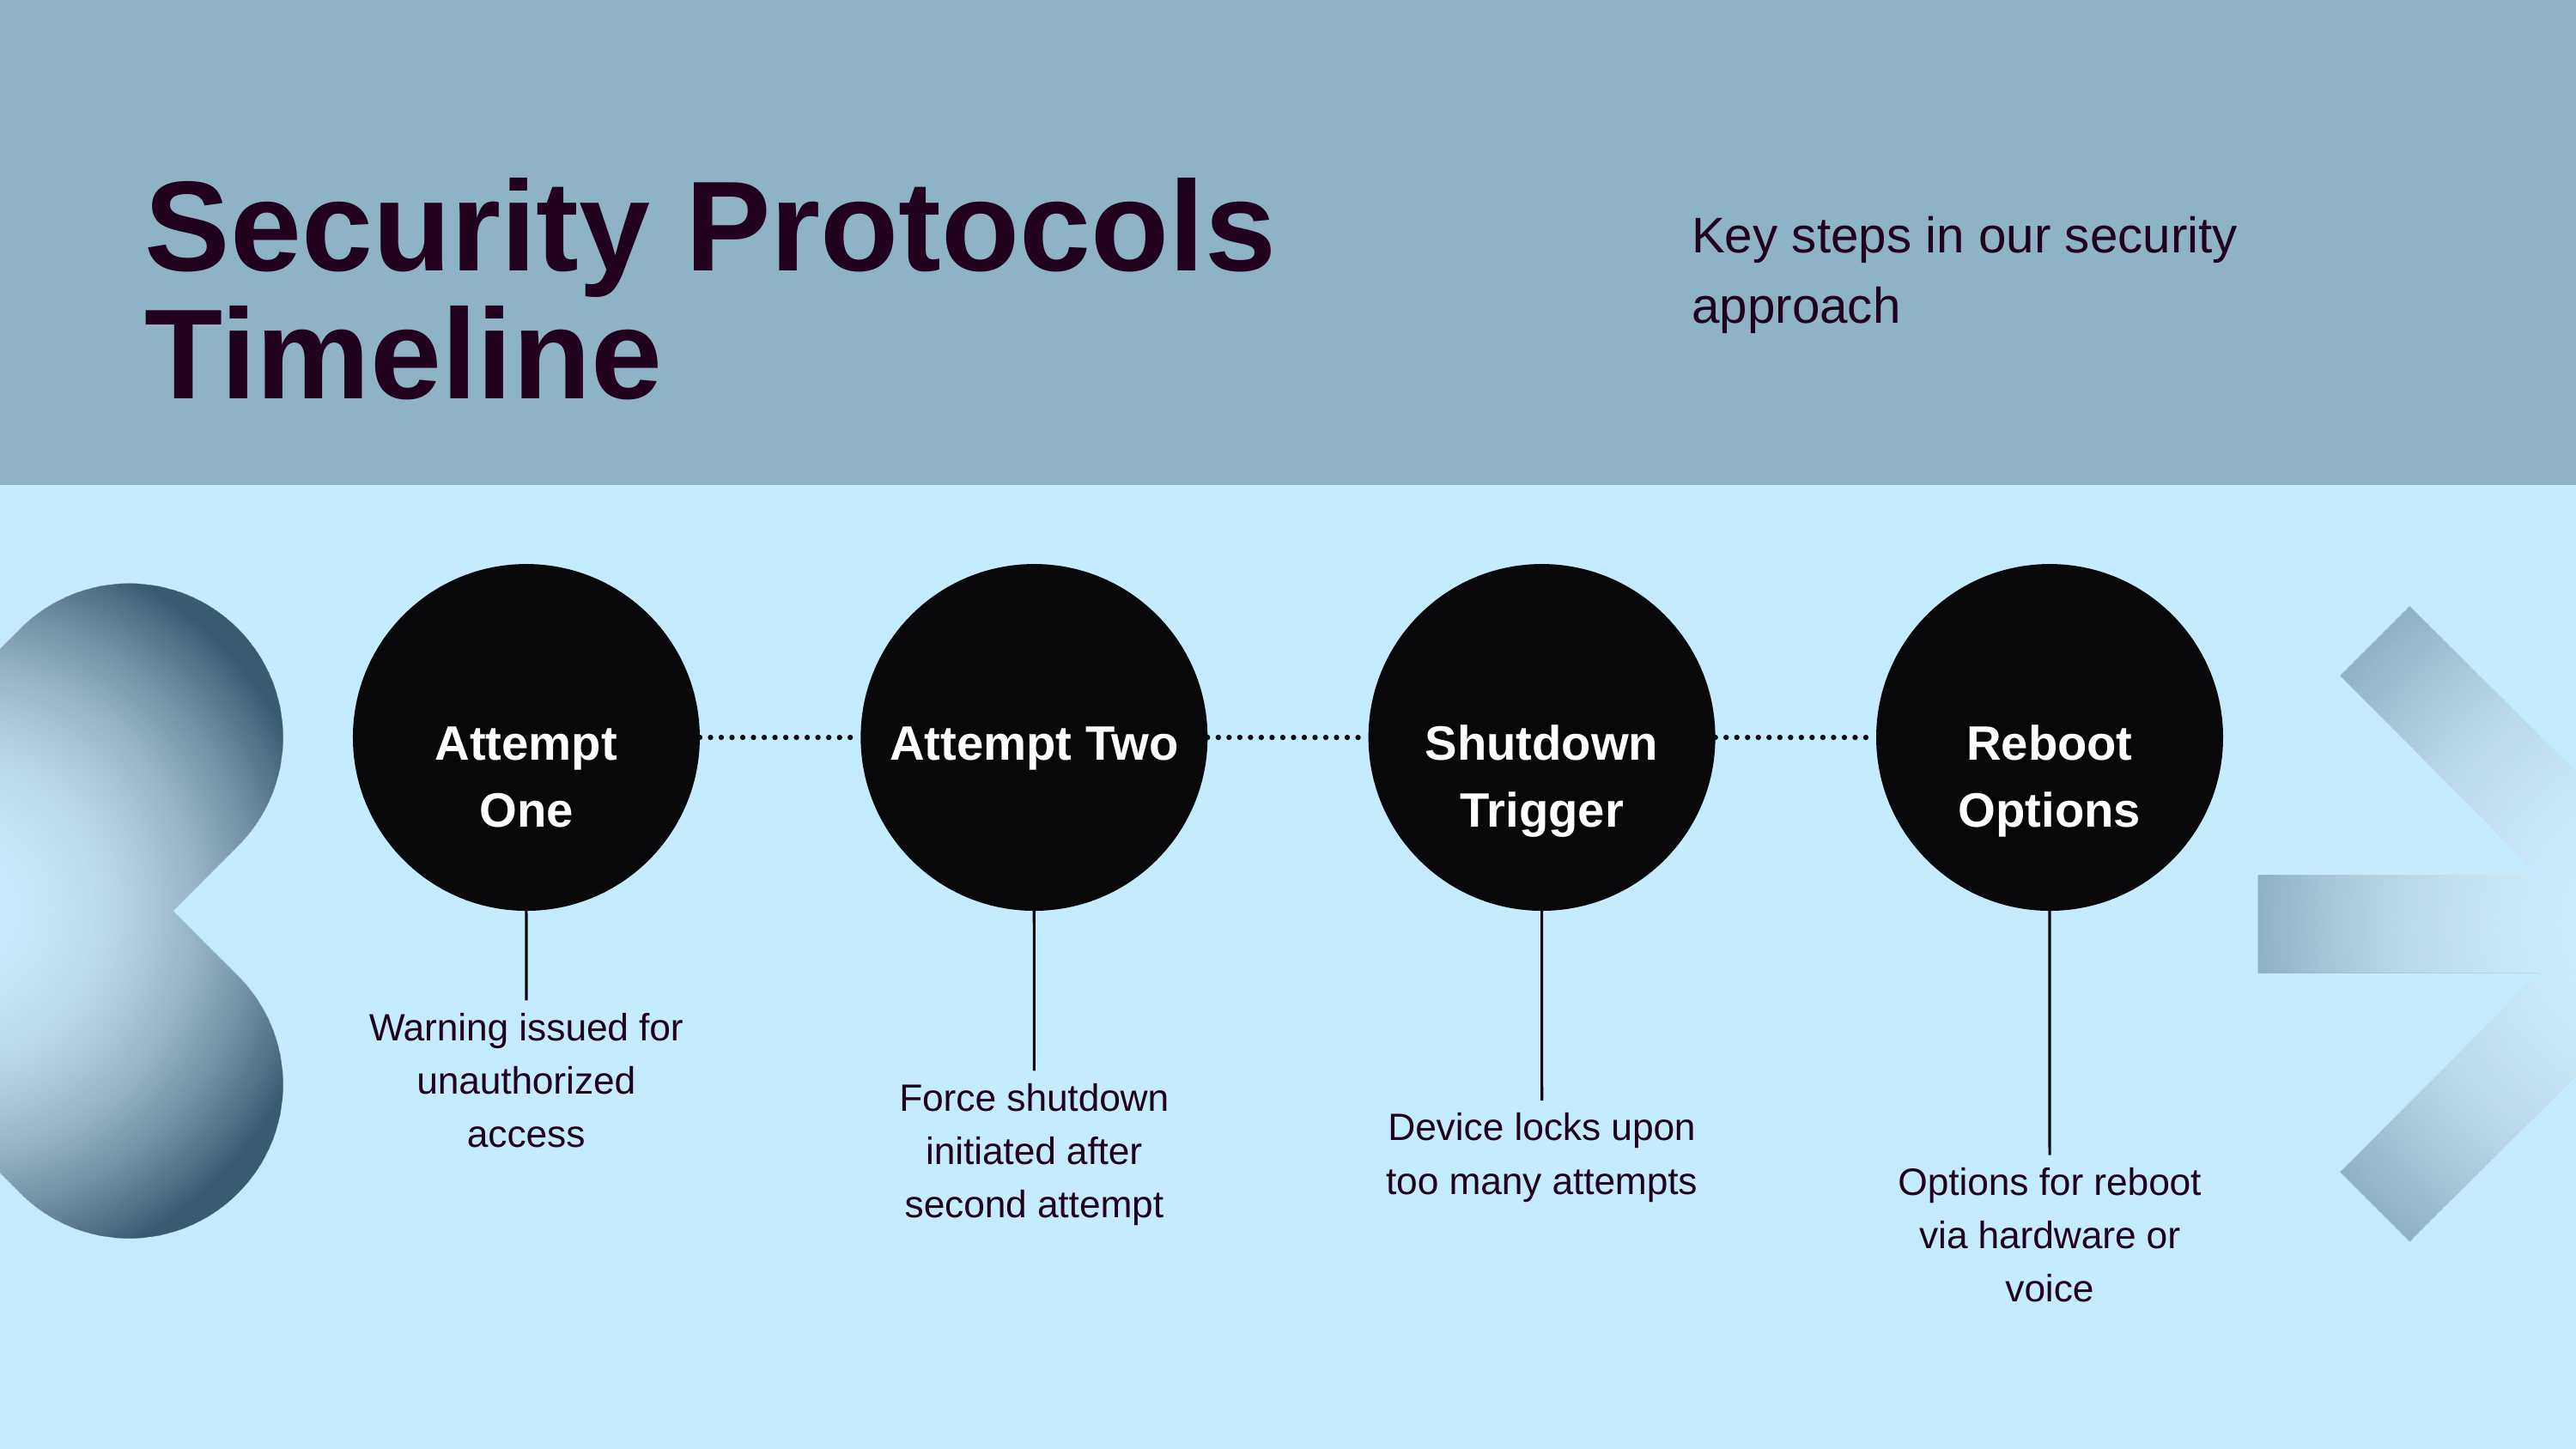

Security Protocols Timeline
Key steps in our security approach

Attempt One
Attempt Two
Shutdown Trigger
Reboot Options

Warning issued for unauthorized access
Force shutdown initiated after second attempt
Device locks upon too many attempts
Options for reboot via hardware or voice